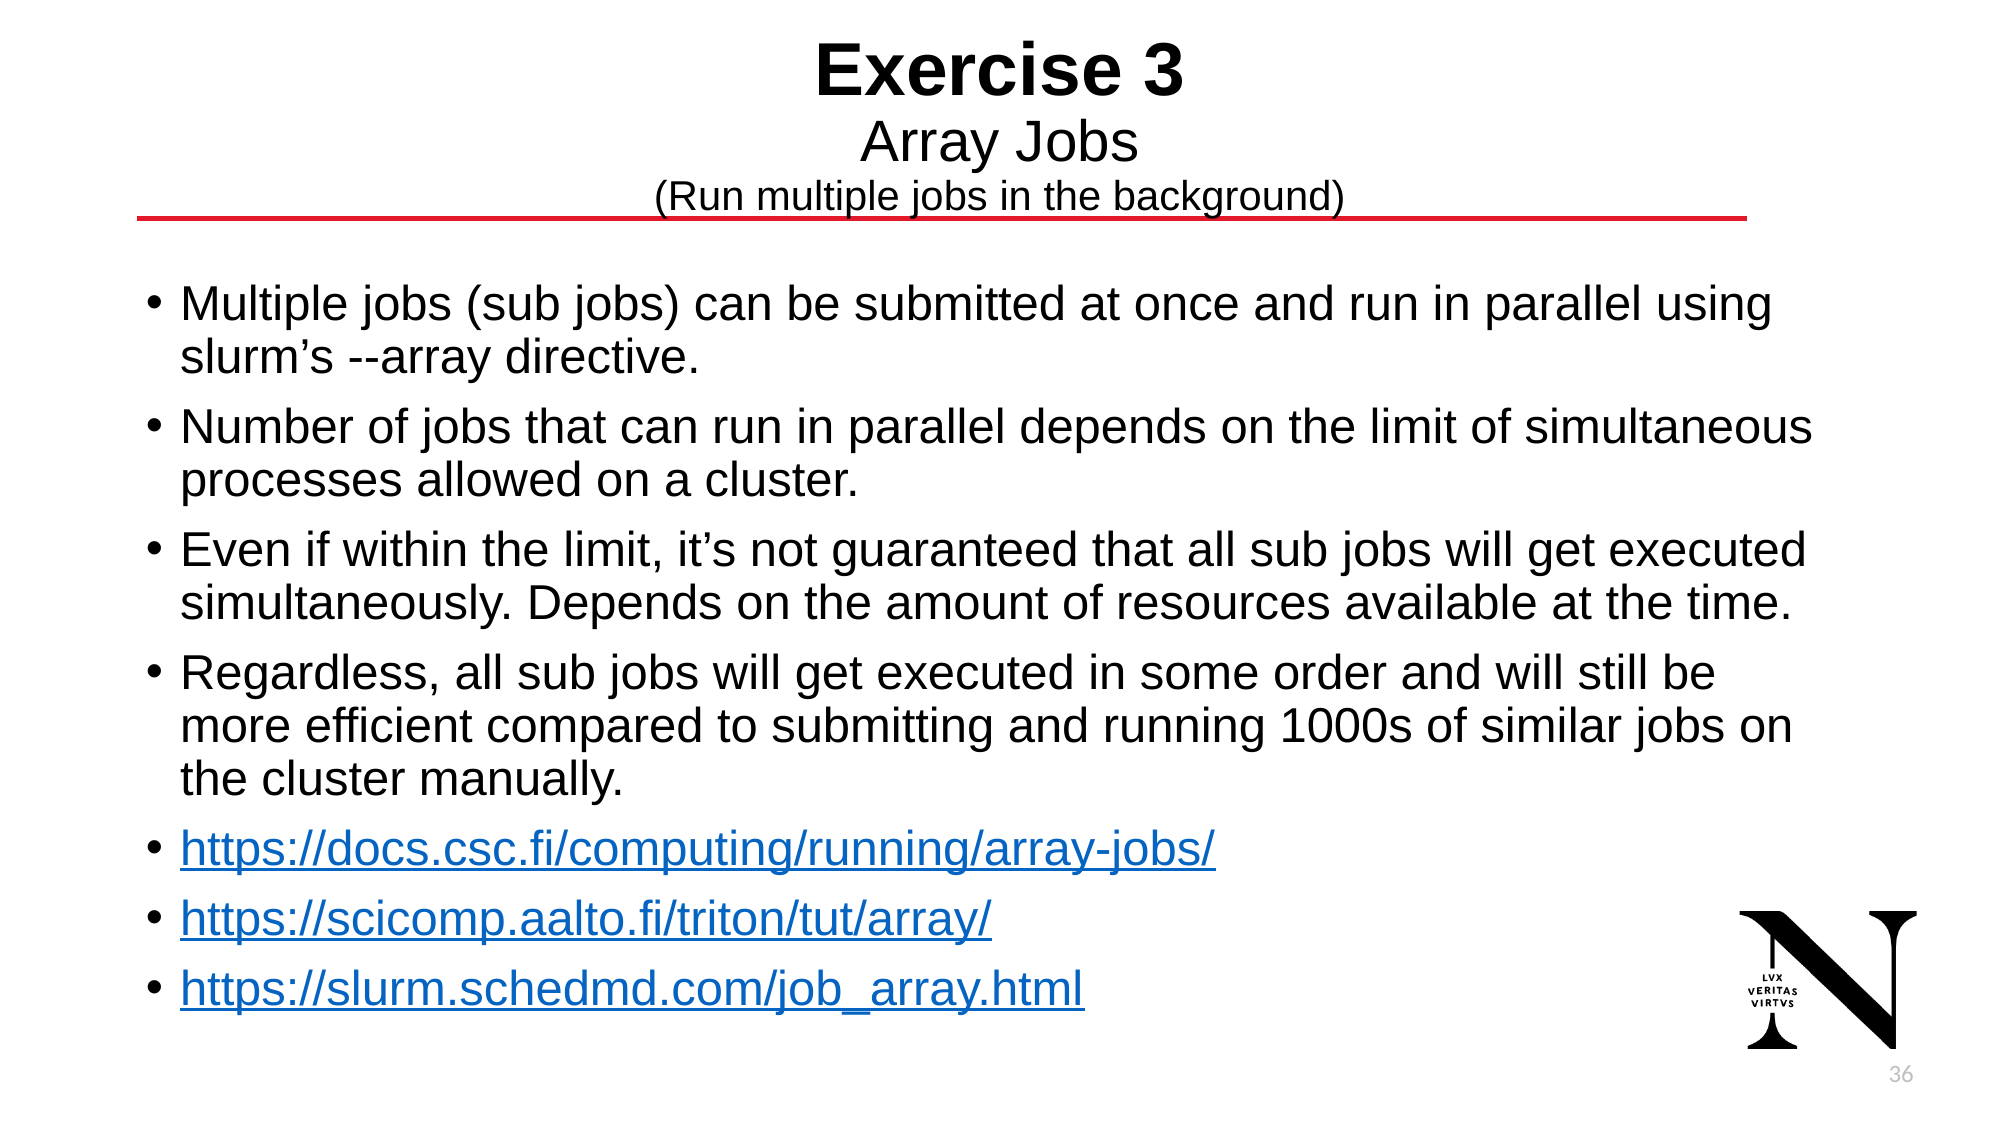

# Exercise 3 Array Jobs (Run multiple jobs in the background)
Multiple jobs (sub jobs) can be submitted at once and run in parallel using slurm’s --array directive.
Number of jobs that can run in parallel depends on the limit of simultaneous processes allowed on a cluster.
Even if within the limit, it’s not guaranteed that all sub jobs will get executed simultaneously. Depends on the amount of resources available at the time.
Regardless, all sub jobs will get executed in some order and will still be more efficient compared to submitting and running 1000s of similar jobs on the cluster manually.
https://docs.csc.fi/computing/running/array-jobs/
https://scicomp.aalto.fi/triton/tut/array/
https://slurm.schedmd.com/job_array.html

36